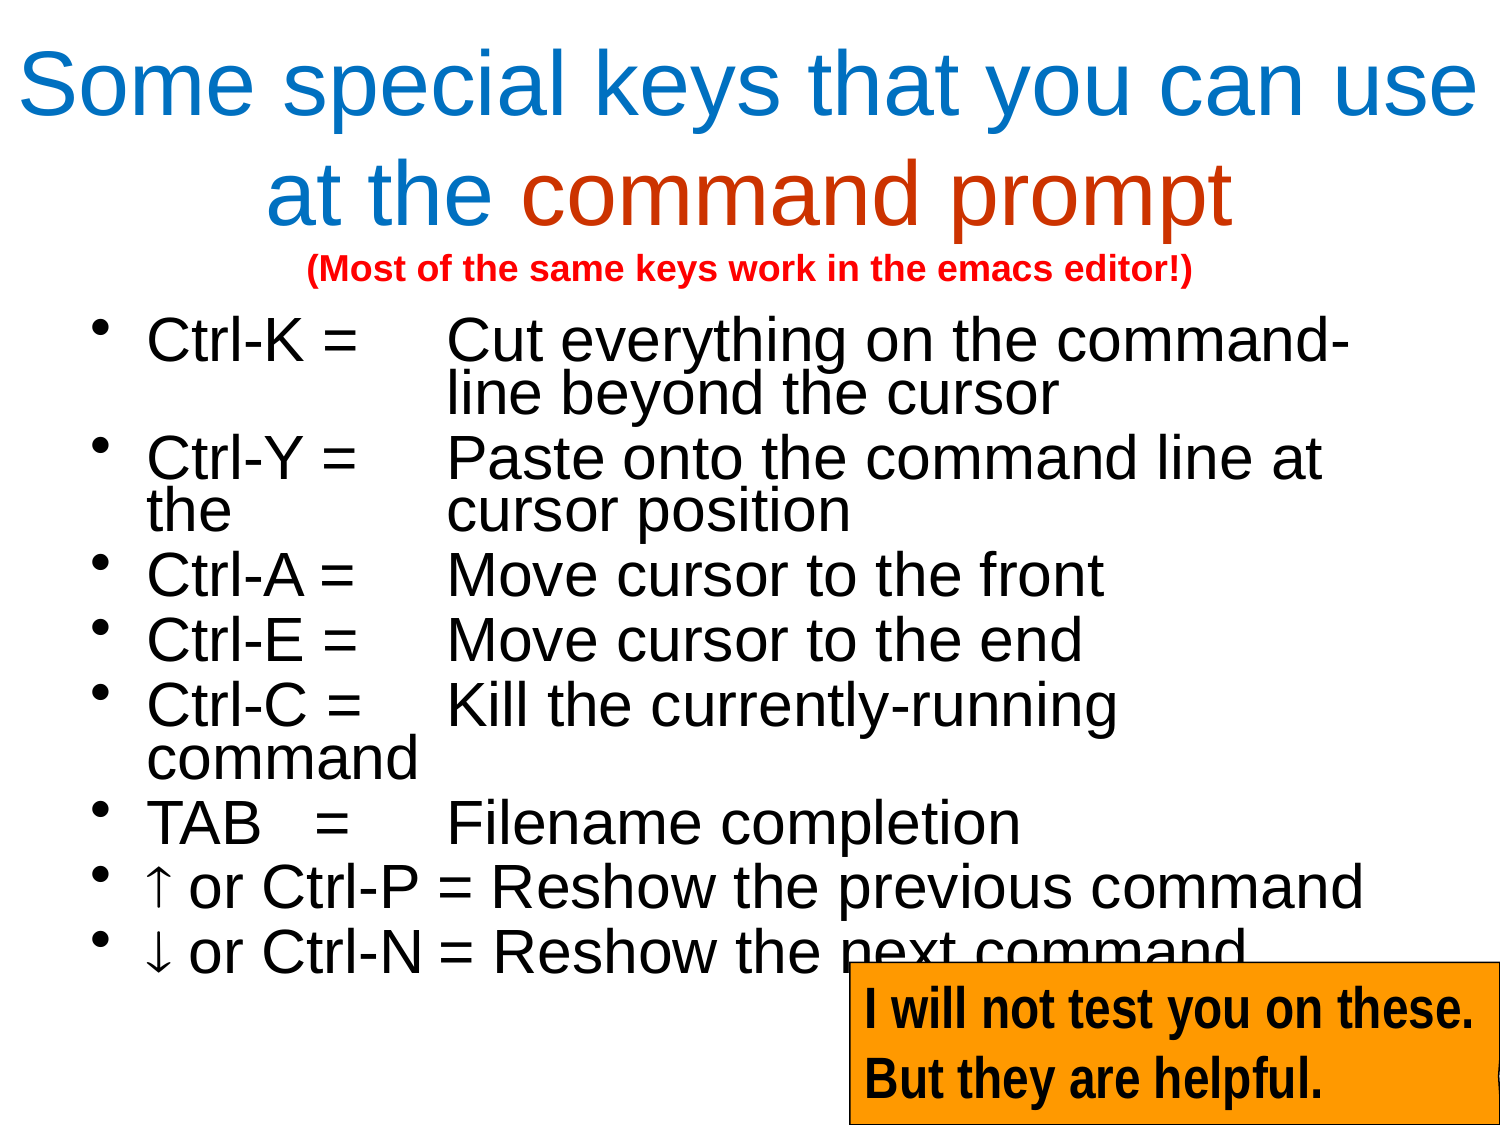

Some special keys that you can use at the command prompt
(Most of the same keys work in the emacs editor!)
Ctrl-K = 	Cut everything on the command-		line beyond the cursor
Ctrl-Y = 	Paste onto the command line at the 		cursor position
Ctrl-A = 	Move cursor to the front
Ctrl-E = 	Move cursor to the end
Ctrl-C = 	Kill the currently-running command
TAB   = 	Filename completion
↑ or Ctrl-P = Reshow the previous command
↓ or Ctrl-N = Reshow the next command
I will not test you on these. But they are helpful.